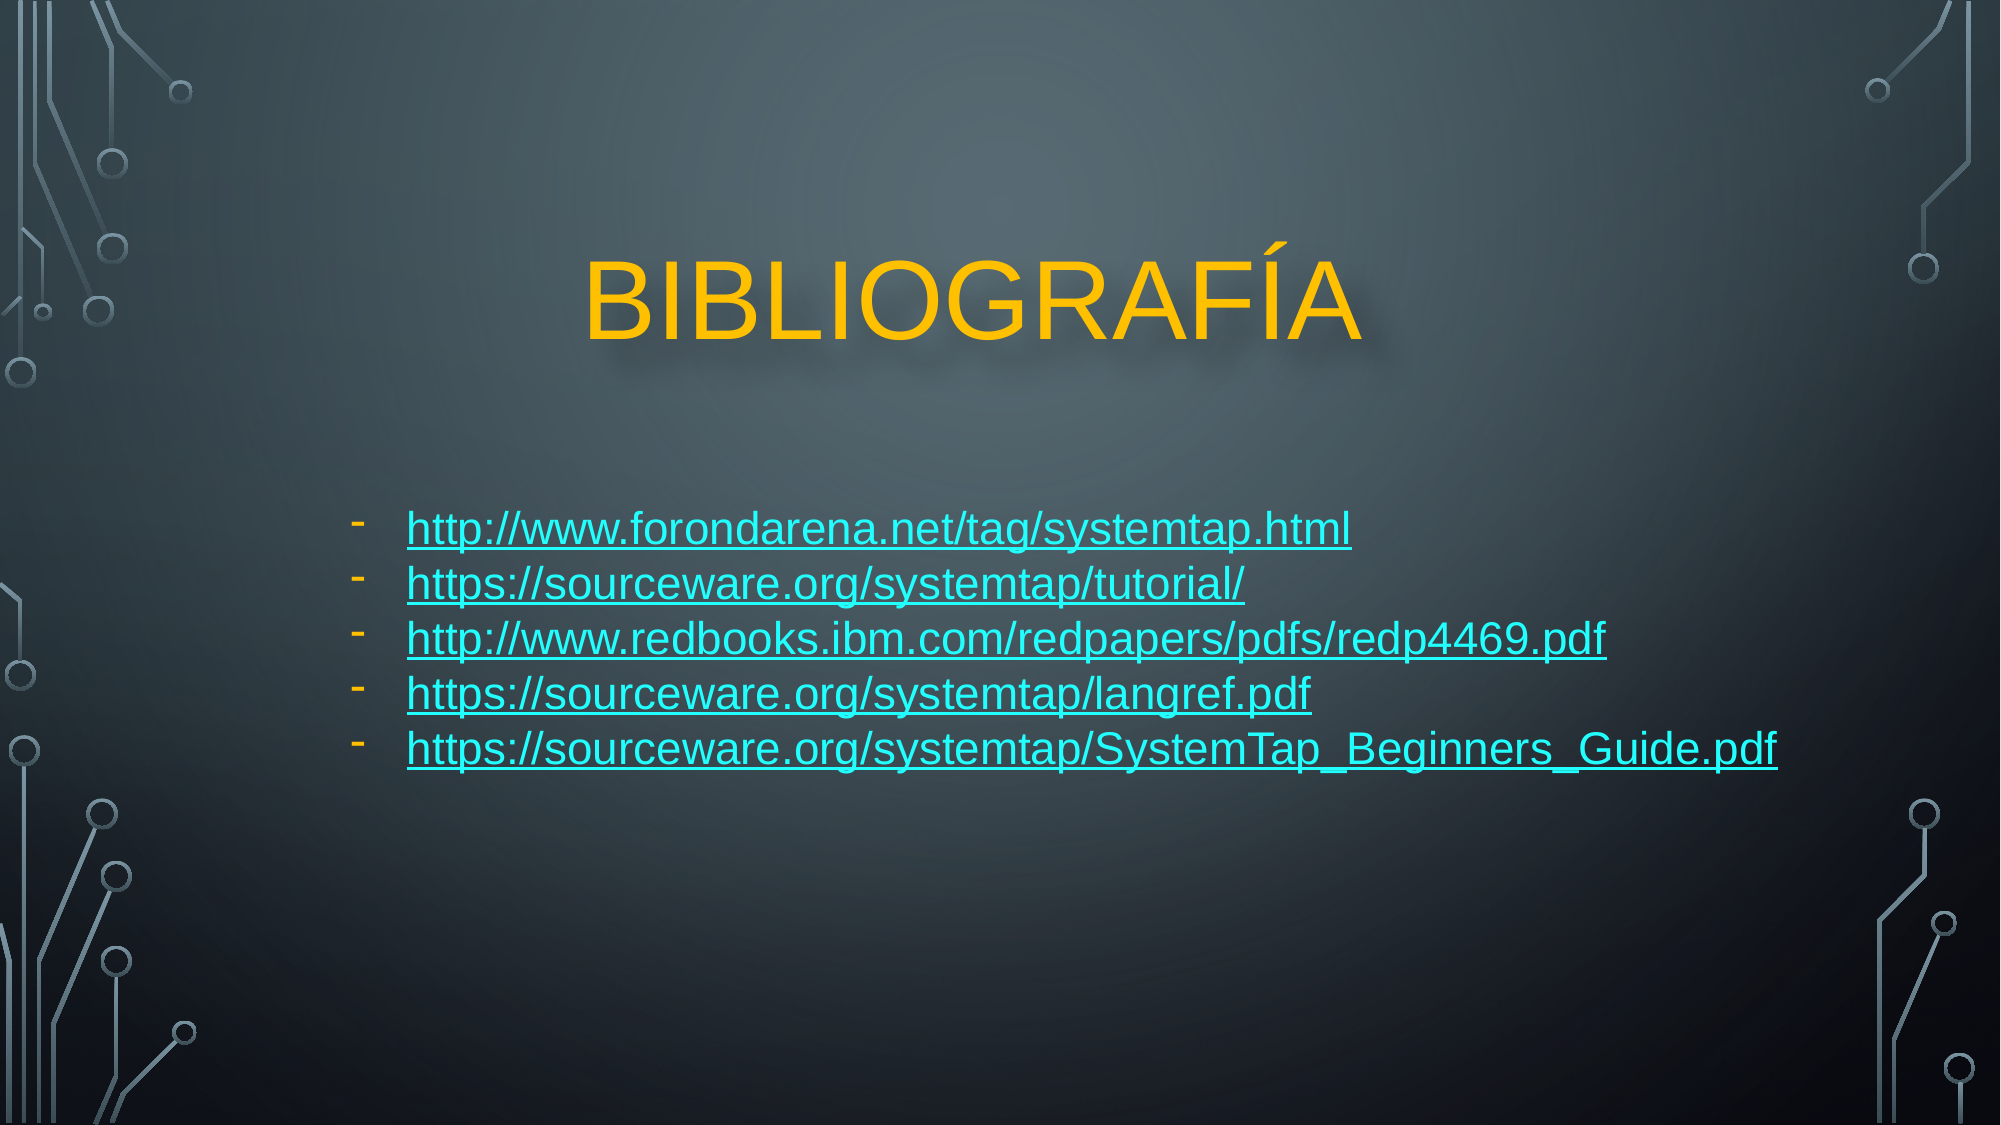

# BIBLiografía
http://www.forondarena.net/tag/systemtap.html
https://sourceware.org/systemtap/tutorial/
http://www.redbooks.ibm.com/redpapers/pdfs/redp4469.pdf
https://sourceware.org/systemtap/langref.pdf
https://sourceware.org/systemtap/SystemTap_Beginners_Guide.pdf